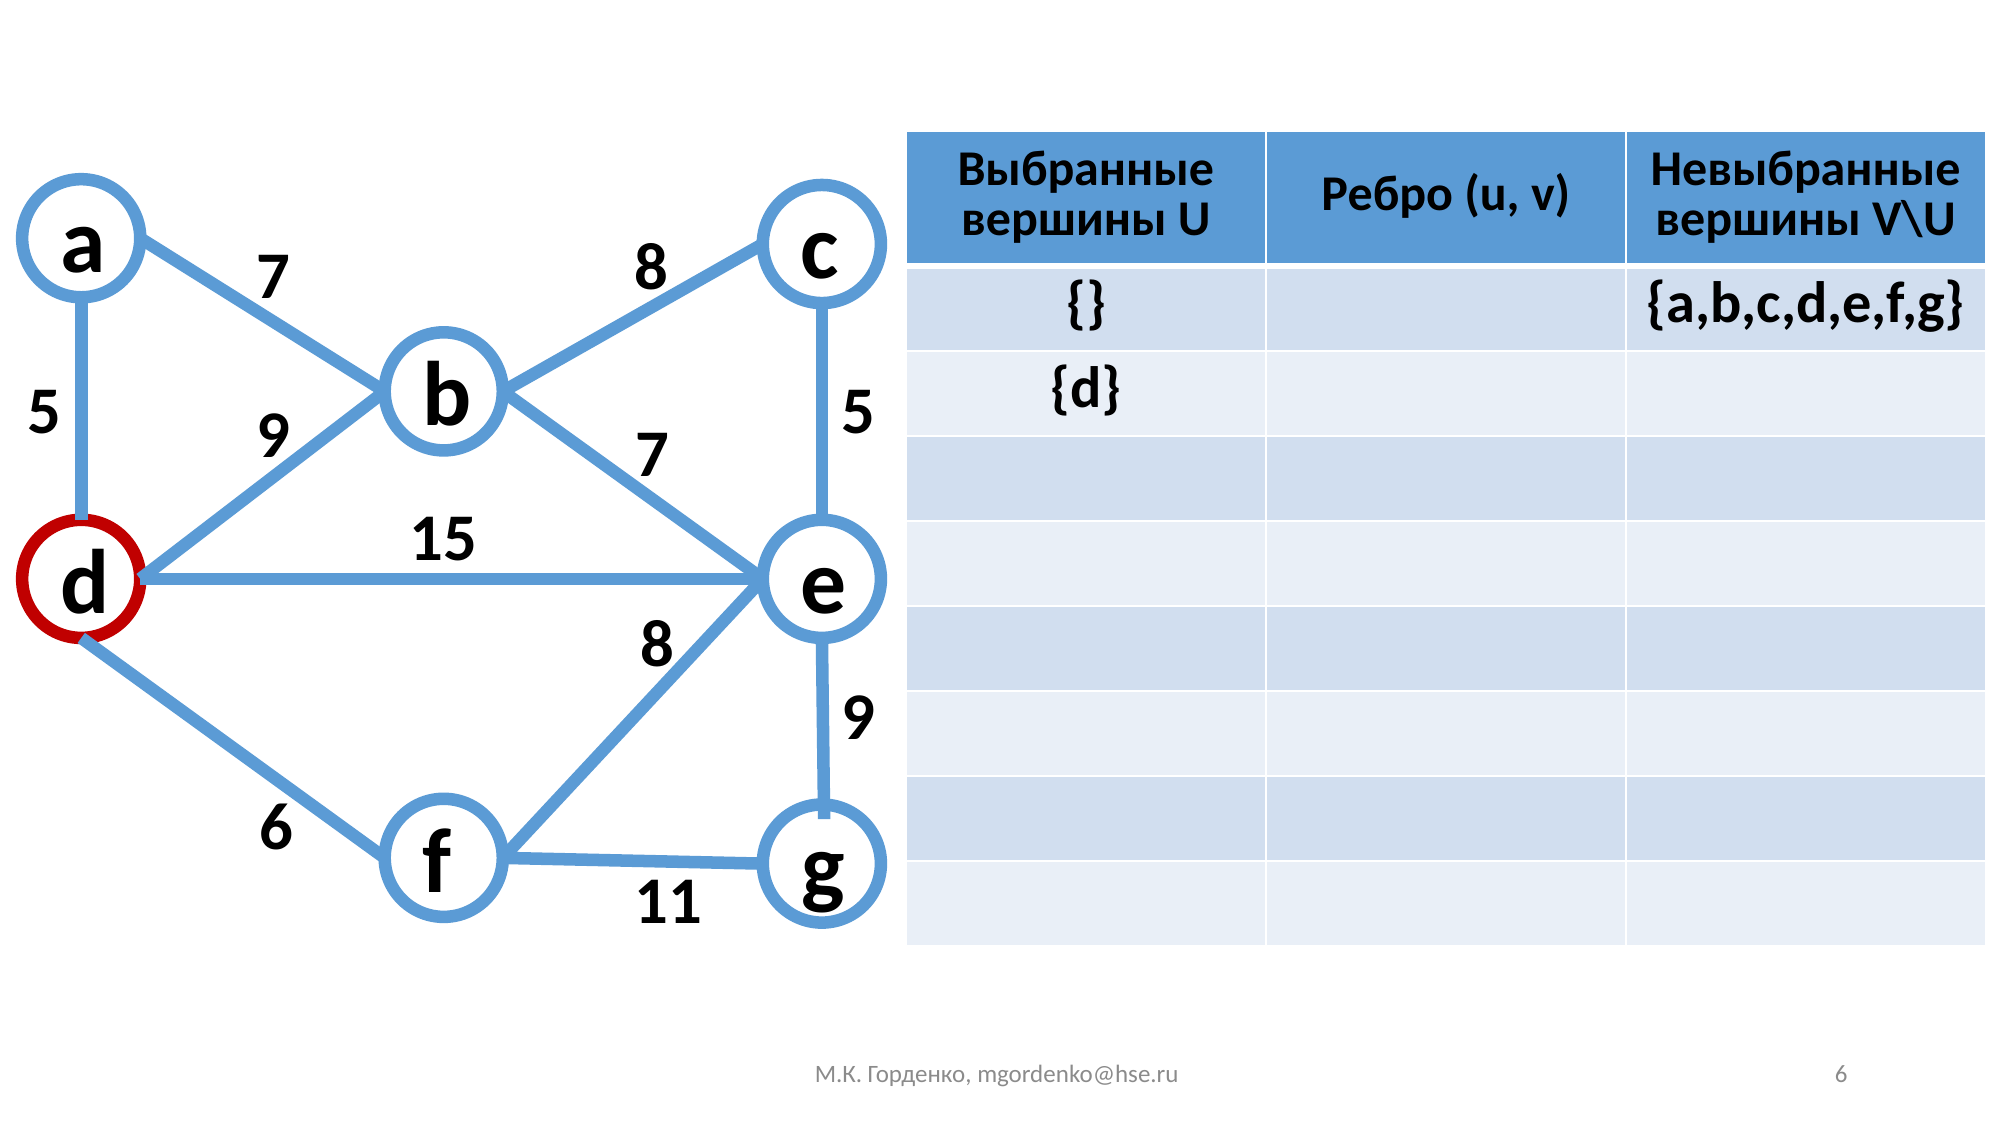

| Выбранные вершины U | Ребро (u, v) | Невыбранные вершины V\U |
| --- | --- | --- |
| {} |  | {a,b,c,d,e,f,g} |
| {d} |  |  |
|  |  |  |
|  |  |  |
|  |  |  |
|  |  |  |
|  |  |  |
|  |  |  |
a

c

8
7
b

5
5
9
7
15
d
e

8
9
6
f

g

11
М.К. Горденко, mgordenko@hse.ru
6